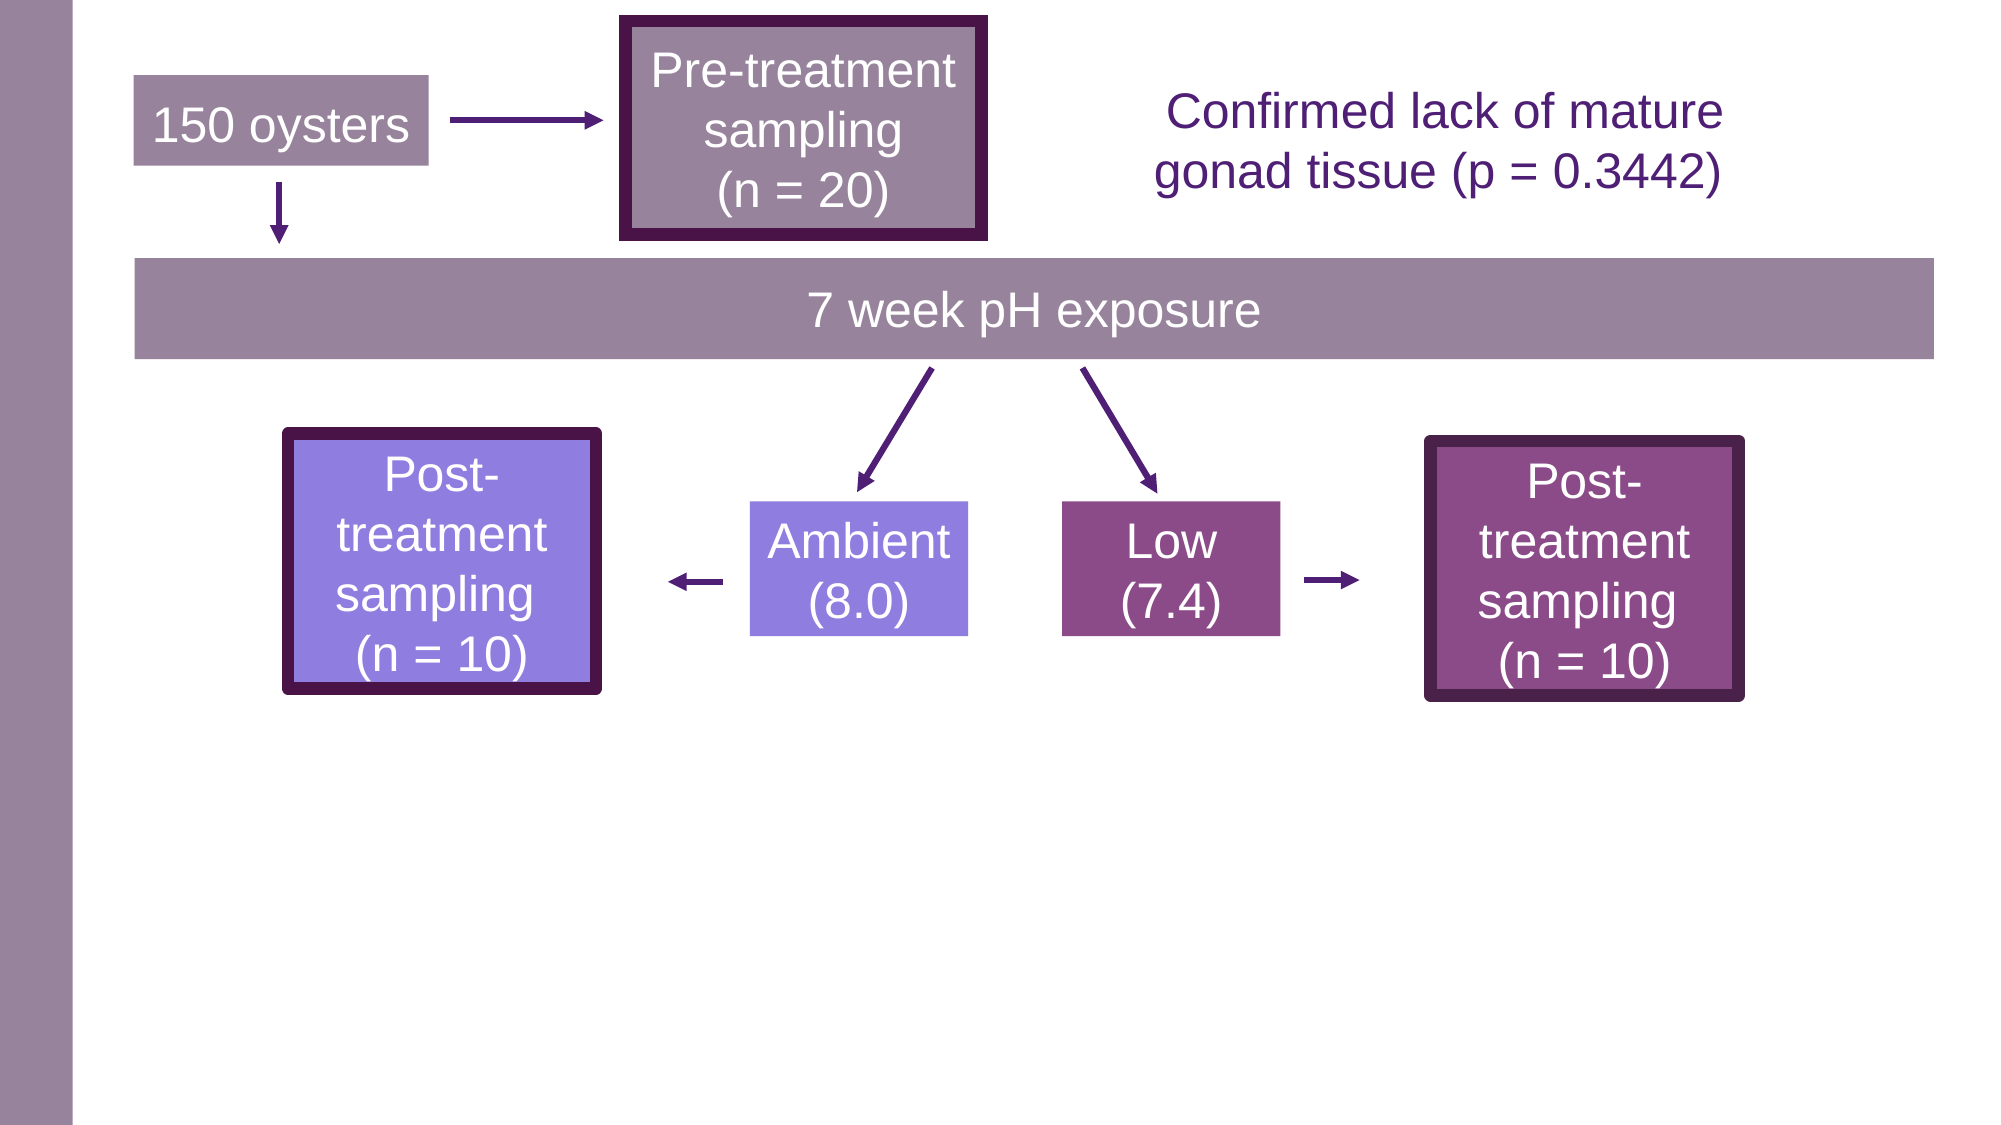

Pre-treatment sampling
(n = 20)
Confirmed lack of mature gonad tissue (p = 0.3442)

150 oysters

7 week pH exposure
Post-treatment sampling
(n = 10)
Post-treatment sampling
(n = 10)
Ambient
(8.0)
Low
(7.4)